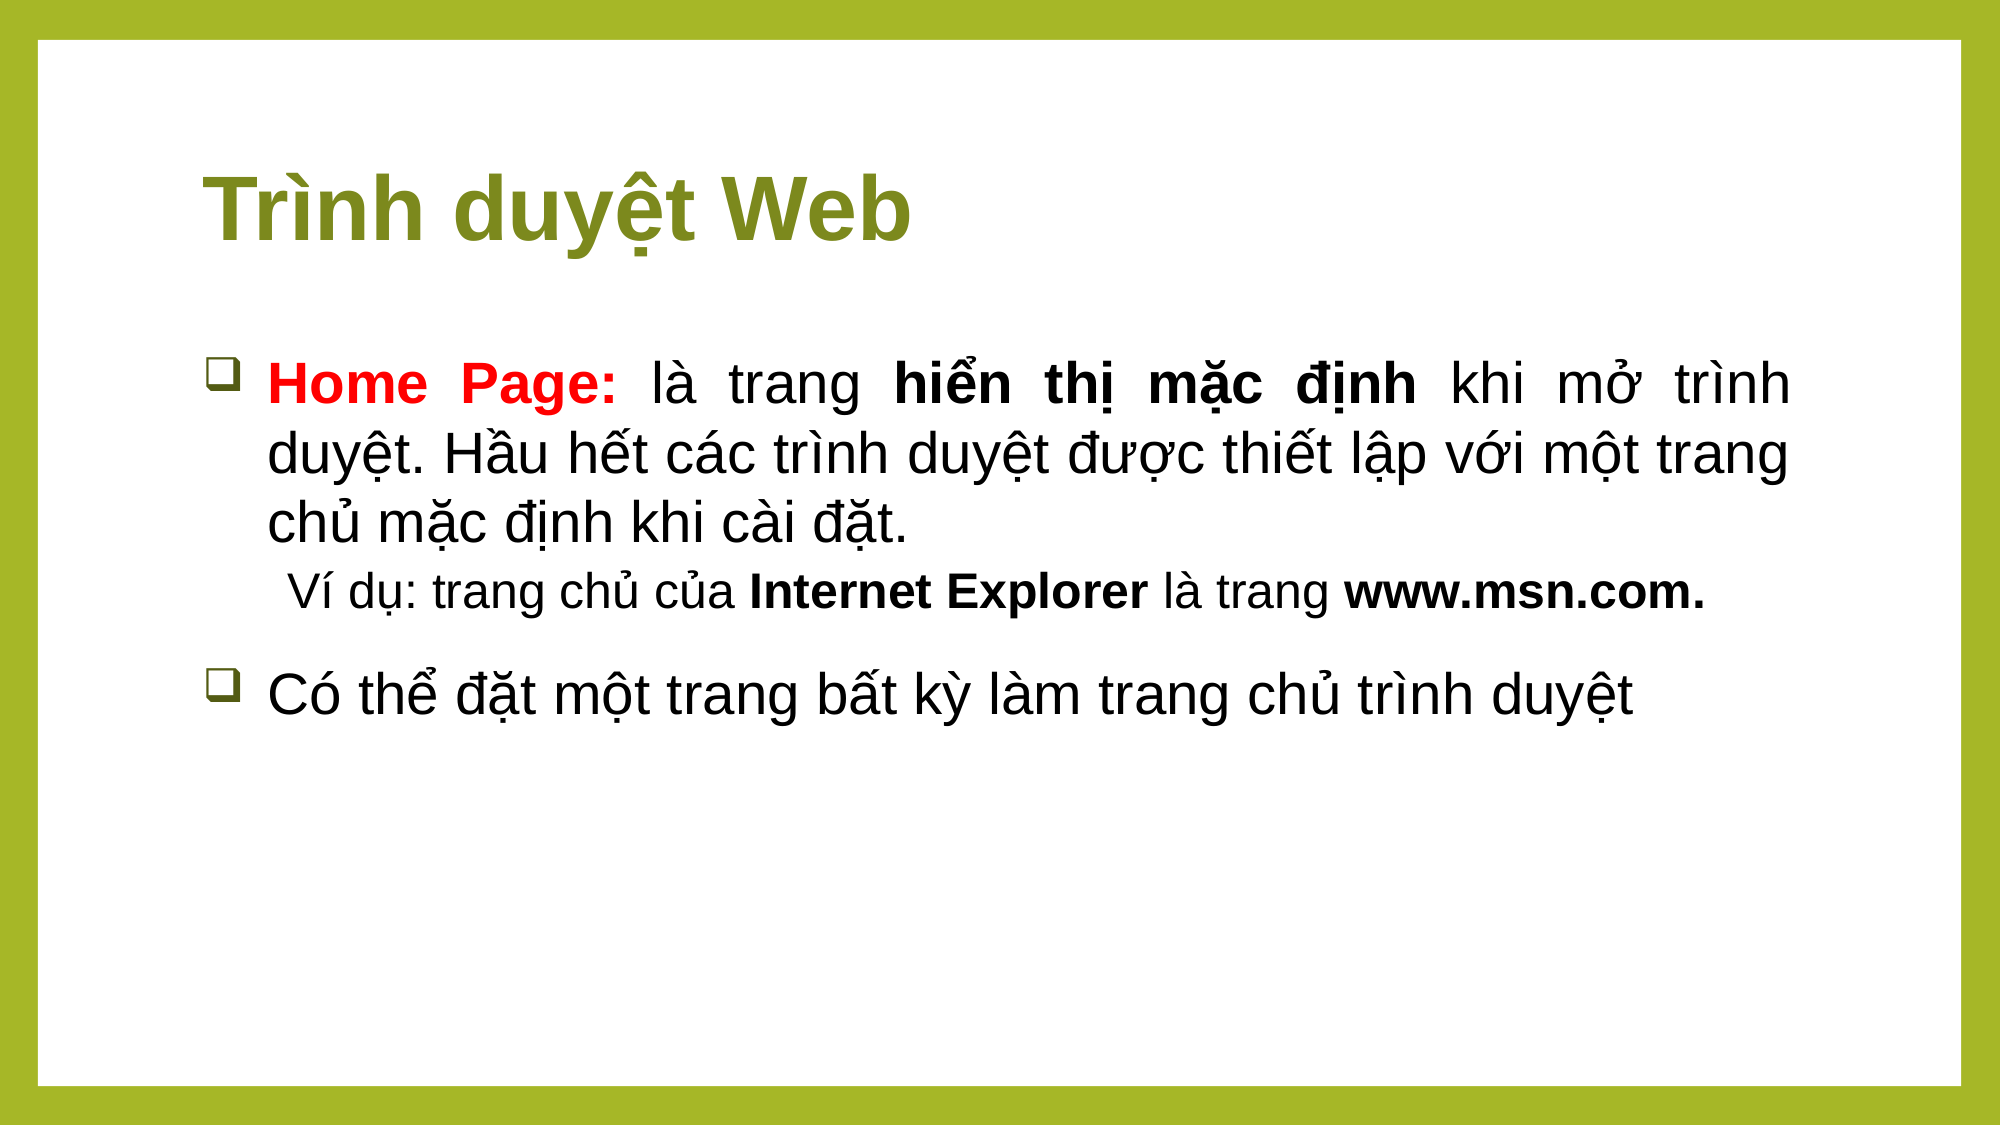

# Trình duyệt Web
Home Page: là trang hiển thị mặc định khi mở trình duyệt. Hầu hết các trình duyệt được thiết lập với một trang chủ mặc định khi cài đặt.
Ví dụ: trang chủ của Internet Explorer là trang www.msn.com.
Có thể đặt một trang bất kỳ làm trang chủ trình duyệt